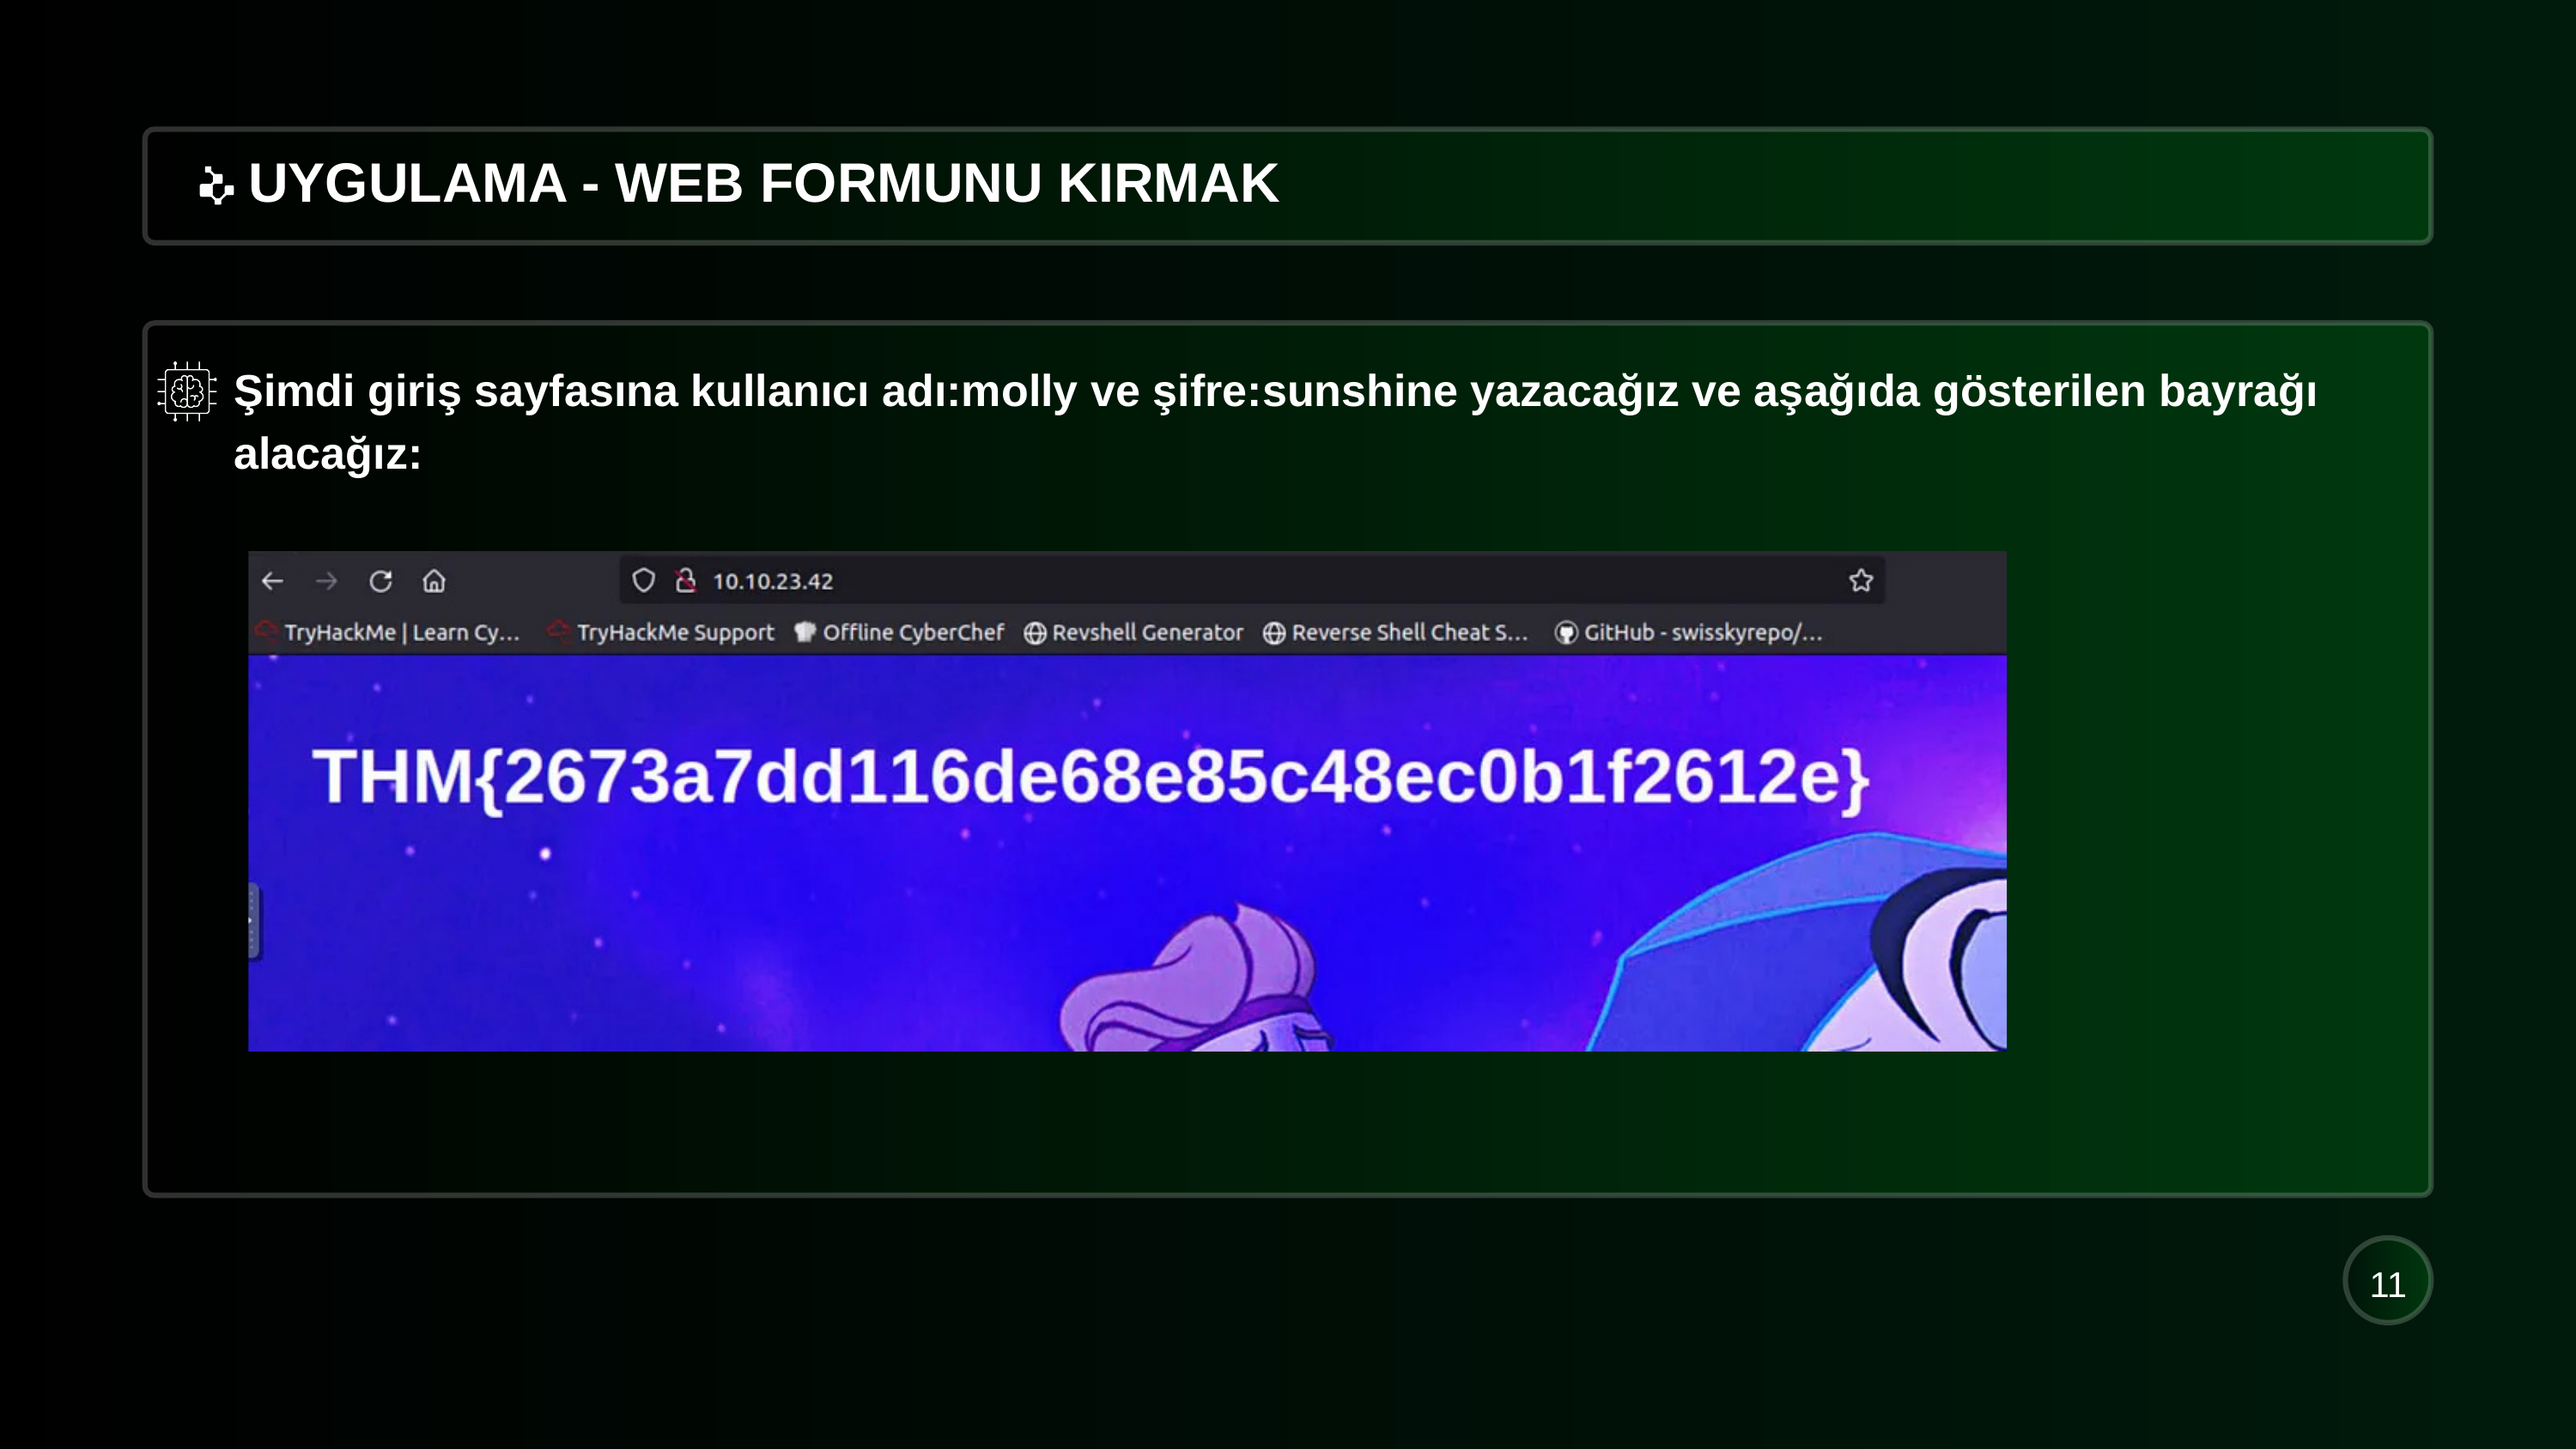

UYGULAMA - WEB FORMUNU KIRMAK

Şimdi giriş sayfasına kullanıcı adı:molly ve şifre:sunshine yazacağız ve aşağıda gösterilen bayrağı alacağız:

11